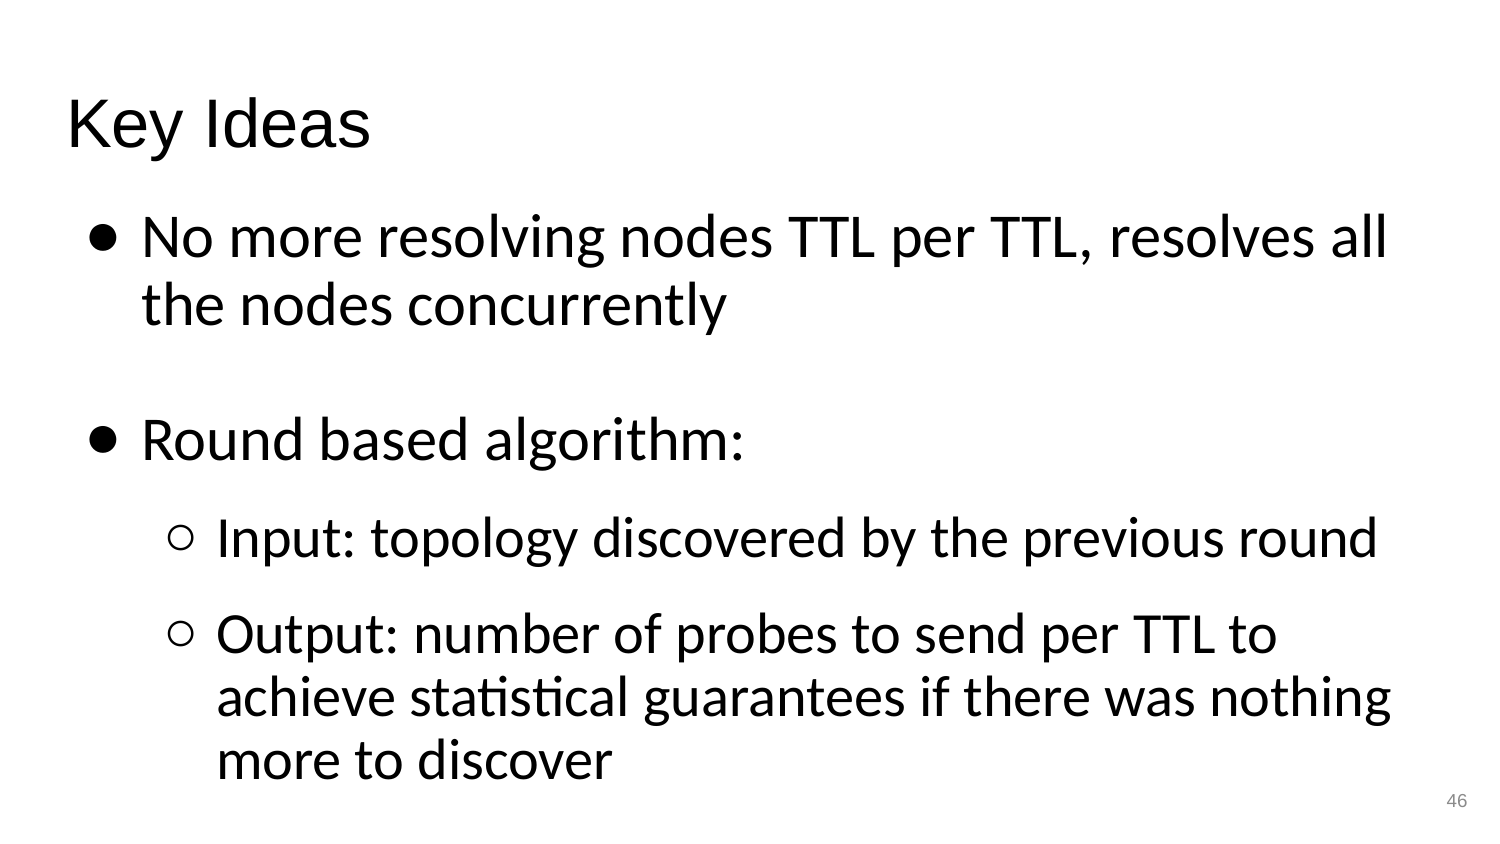

# Key Ideas
No more resolving nodes TTL per TTL, resolves all the nodes concurrently

Round based algorithm:
Input: topology discovered by the previous round
Output: number of probes to send per TTL to achieve statistical guarantees if there was nothing more to discover

46